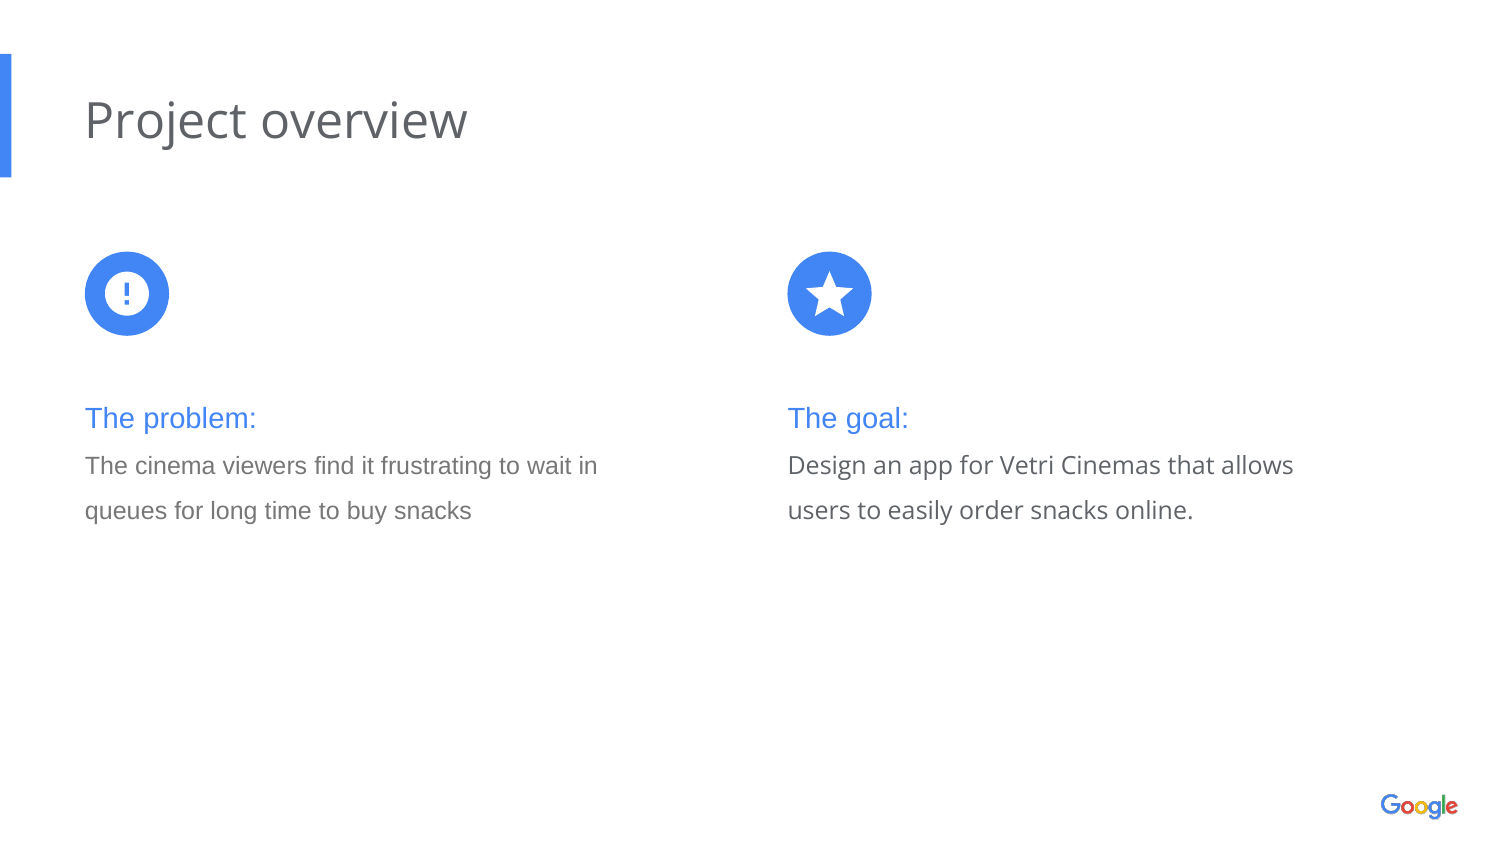

Project overview

The problem:
The cinema viewers find it frustrating to wait in queues for long time to buy snacks
The goal:
Design an app for Vetri Cinemas that allows users to easily order snacks online.